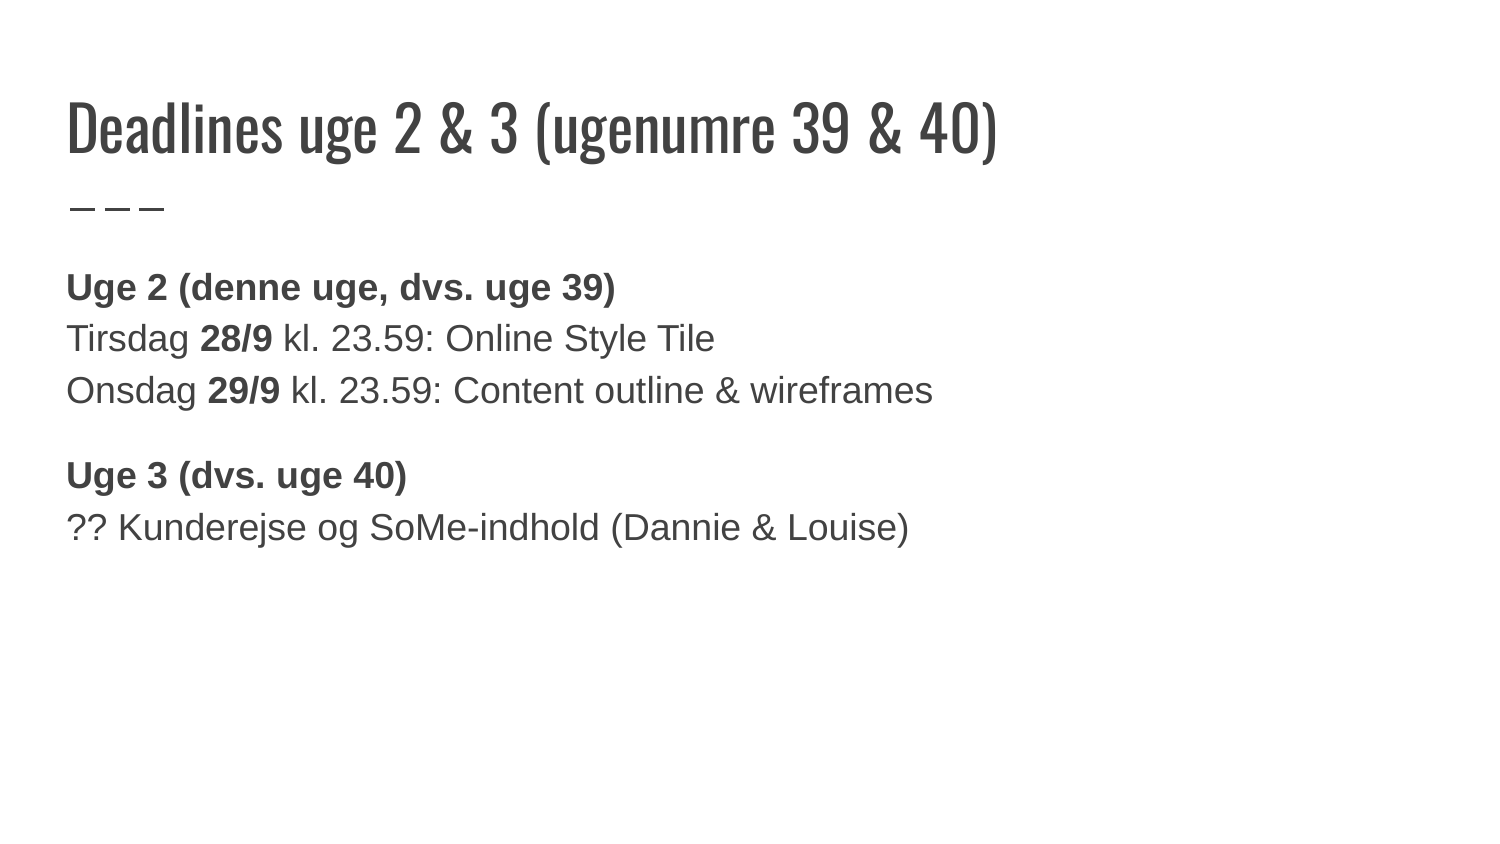

# Deadlines uge 2 & 3 (ugenumre 39 & 40)
Uge 2 (denne uge, dvs. uge 39)
Tirsdag 28/9 kl. 23.59: Online Style Tile
Onsdag 29/9 kl. 23.59: Content outline & wireframes
Uge 3 (dvs. uge 40)
?? Kunderejse og SoMe-indhold (Dannie & Louise)